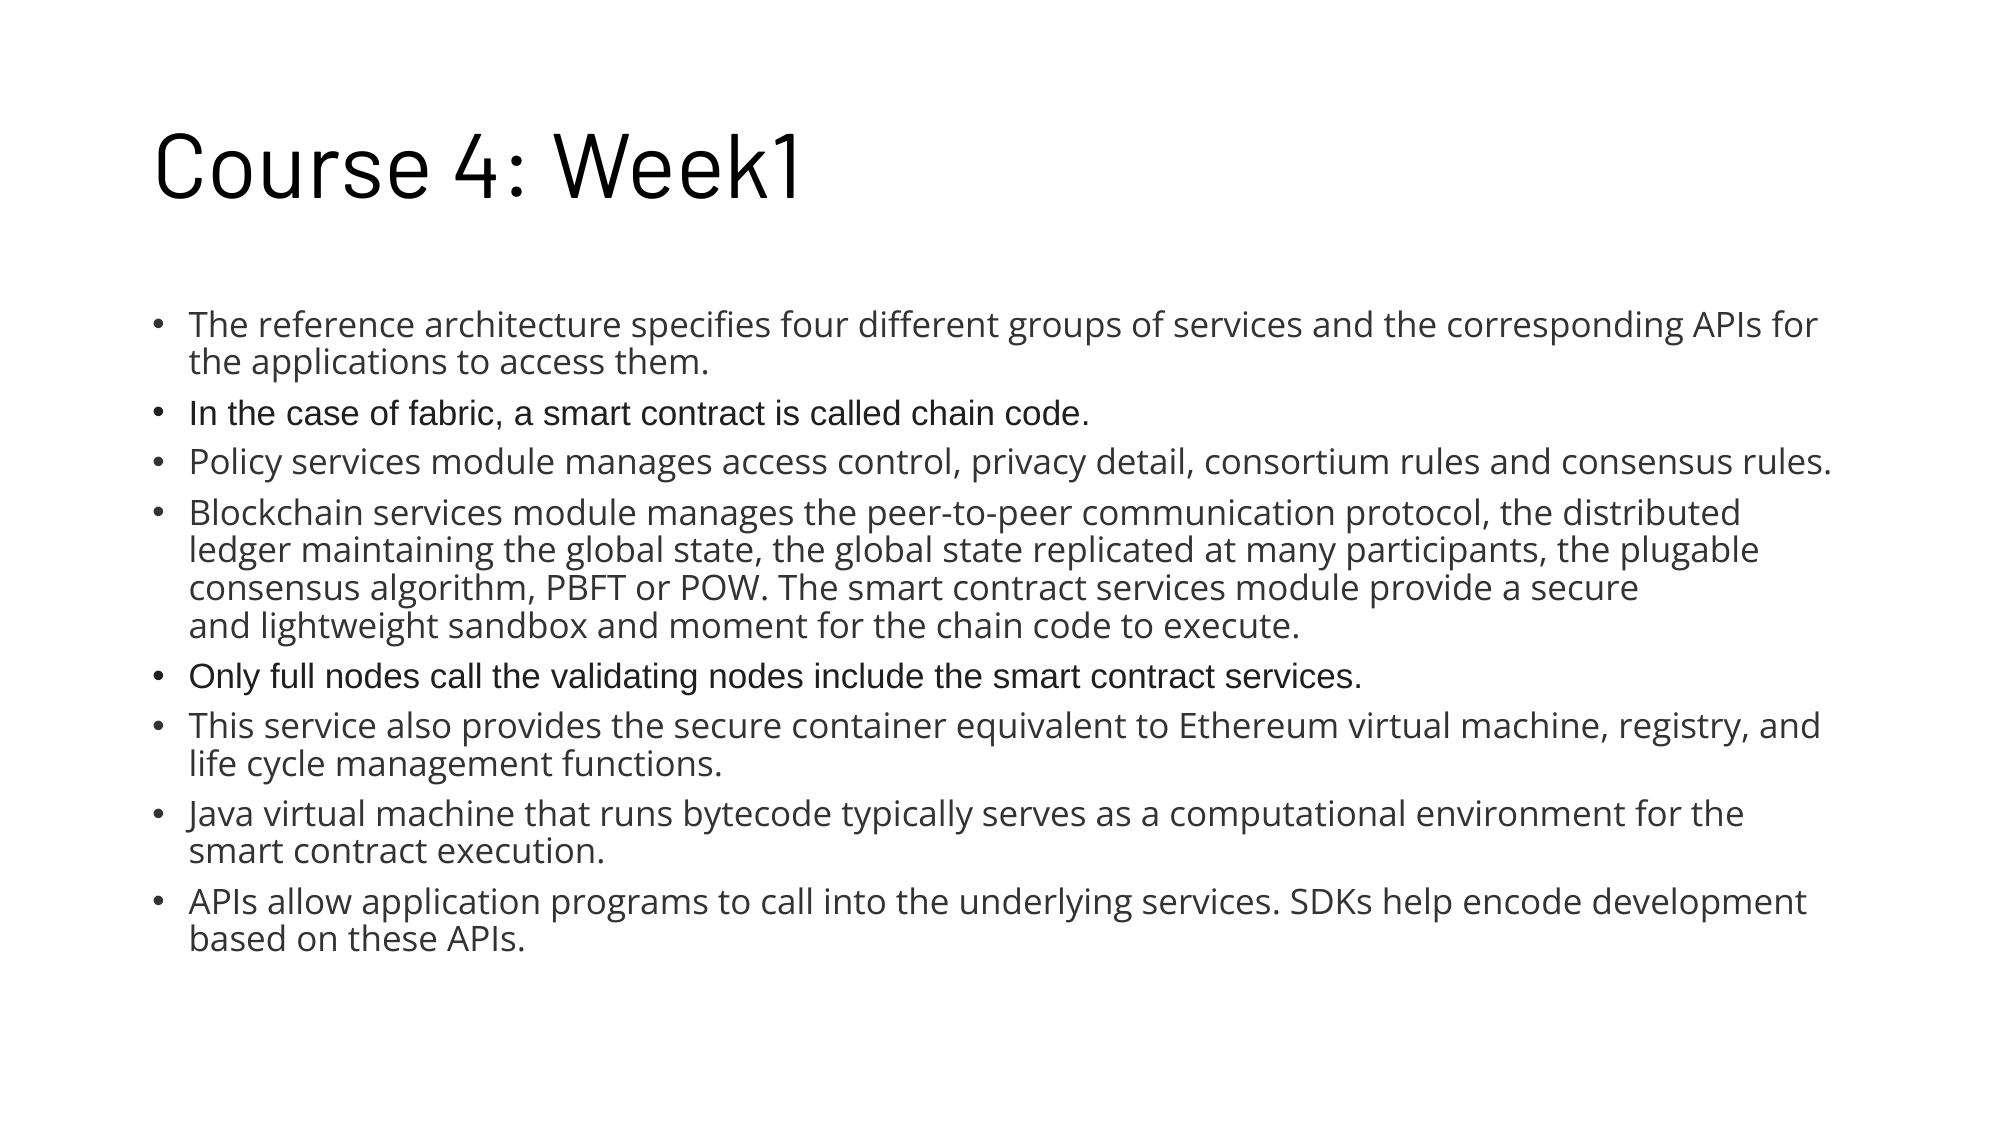

# Course 4: Week1
The reference architecture specifies four different groups of services and the corresponding APIs for the applications to access them.
In the case of fabric, a smart contract is called chain code.
Policy services module manages access control, privacy detail, consortium rules and consensus rules.
Blockchain services module manages the peer-to-peer communication protocol, the distributed ledger maintaining the global state, the global state replicated at many participants, the plugable consensus algorithm, PBFT or POW. The smart contract services module provide a secure and lightweight sandbox and moment for the chain code to execute.
Only full nodes call the validating nodes include the smart contract services.
This service also provides the secure container equivalent to Ethereum virtual machine, registry, and life cycle management functions.
Java virtual machine that runs bytecode typically serves as a computational environment for the smart contract execution.
APIs allow application programs to call into the underlying services. SDKs help encode development based on these APIs.